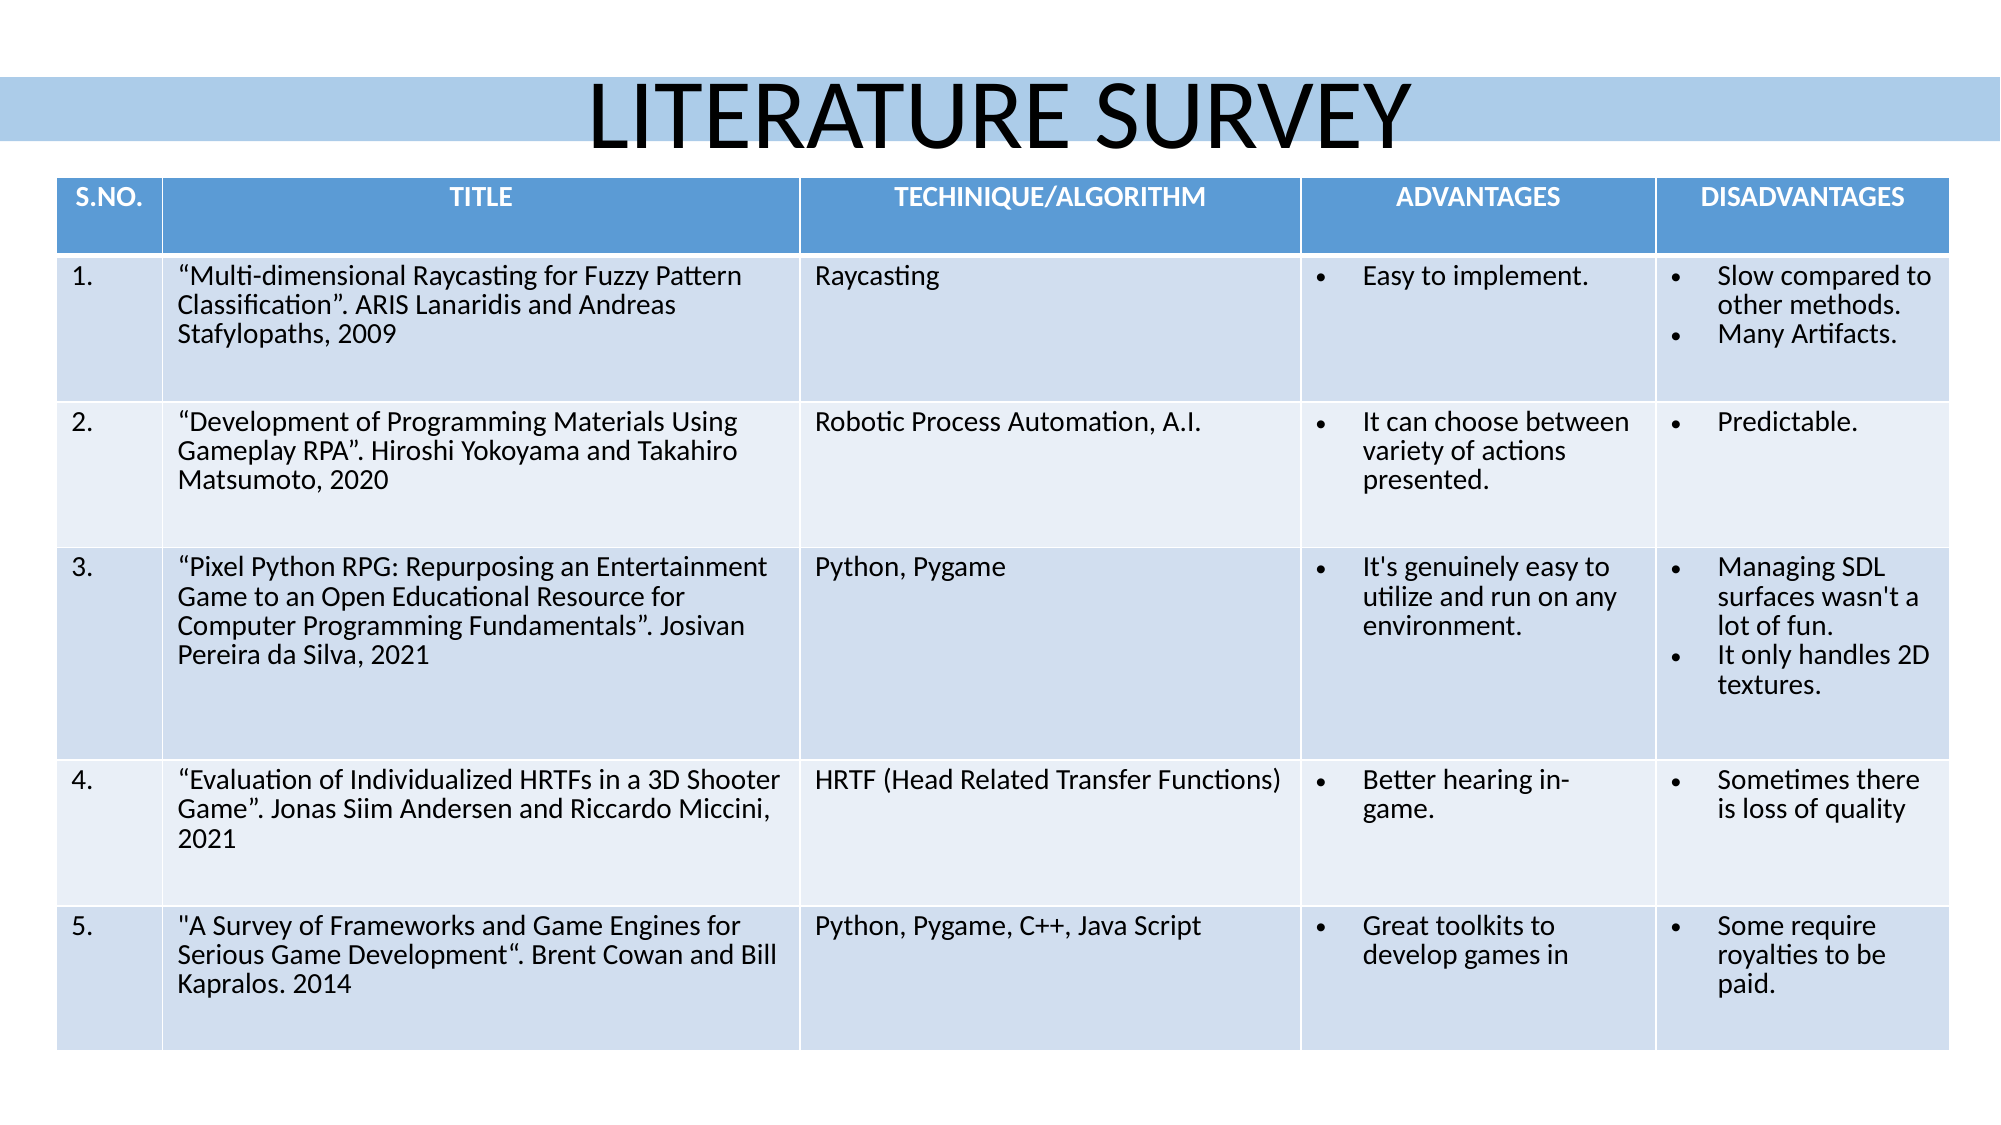

LITERATURE SURVEY

| S.NO. | TITLE | TECHINIQUE/ALGORITHM | ADVANTAGES | DISADVANTAGES |
| --- | --- | --- | --- | --- |
| 1. | “Multi-dimensional Raycasting for Fuzzy Pattern Classification”. ARIS Lanaridis and Andreas Stafylopaths, 2009 | Raycasting | Easy to implement. | Slow compared to other methods. Many Artifacts. |
| 2. | “Development of Programming Materials Using Gameplay RPA”. Hiroshi Yokoyama and Takahiro Matsumoto, 2020 | Robotic Process Automation, A.I. | It can choose between variety of actions presented. | Predictable. |
| 3. | “Pixel Python RPG: Repurposing an Entertainment Game to an Open Educational Resource for Computer Programming Fundamentals”. Josivan Pereira da Silva, 2021 | Python, Pygame | It's genuinely easy to utilize and run on any environment. | Managing SDL surfaces wasn't a lot of fun. It only handles 2D textures. |
| 4. | “Evaluation of Individualized HRTFs in a 3D Shooter Game”. Jonas Siim Andersen and Riccardo Miccini, 2021 | HRTF (Head Related Transfer Functions) | Better hearing in- game. | Sometimes there is loss of quality |
| 5. | "A Survey of Frameworks and Game Engines for Serious Game Development“. Brent Cowan and Bill Kapralos. 2014 | Python, Pygame, C++, Java Script | Great toolkits to develop games in | Some require royalties to be paid. |